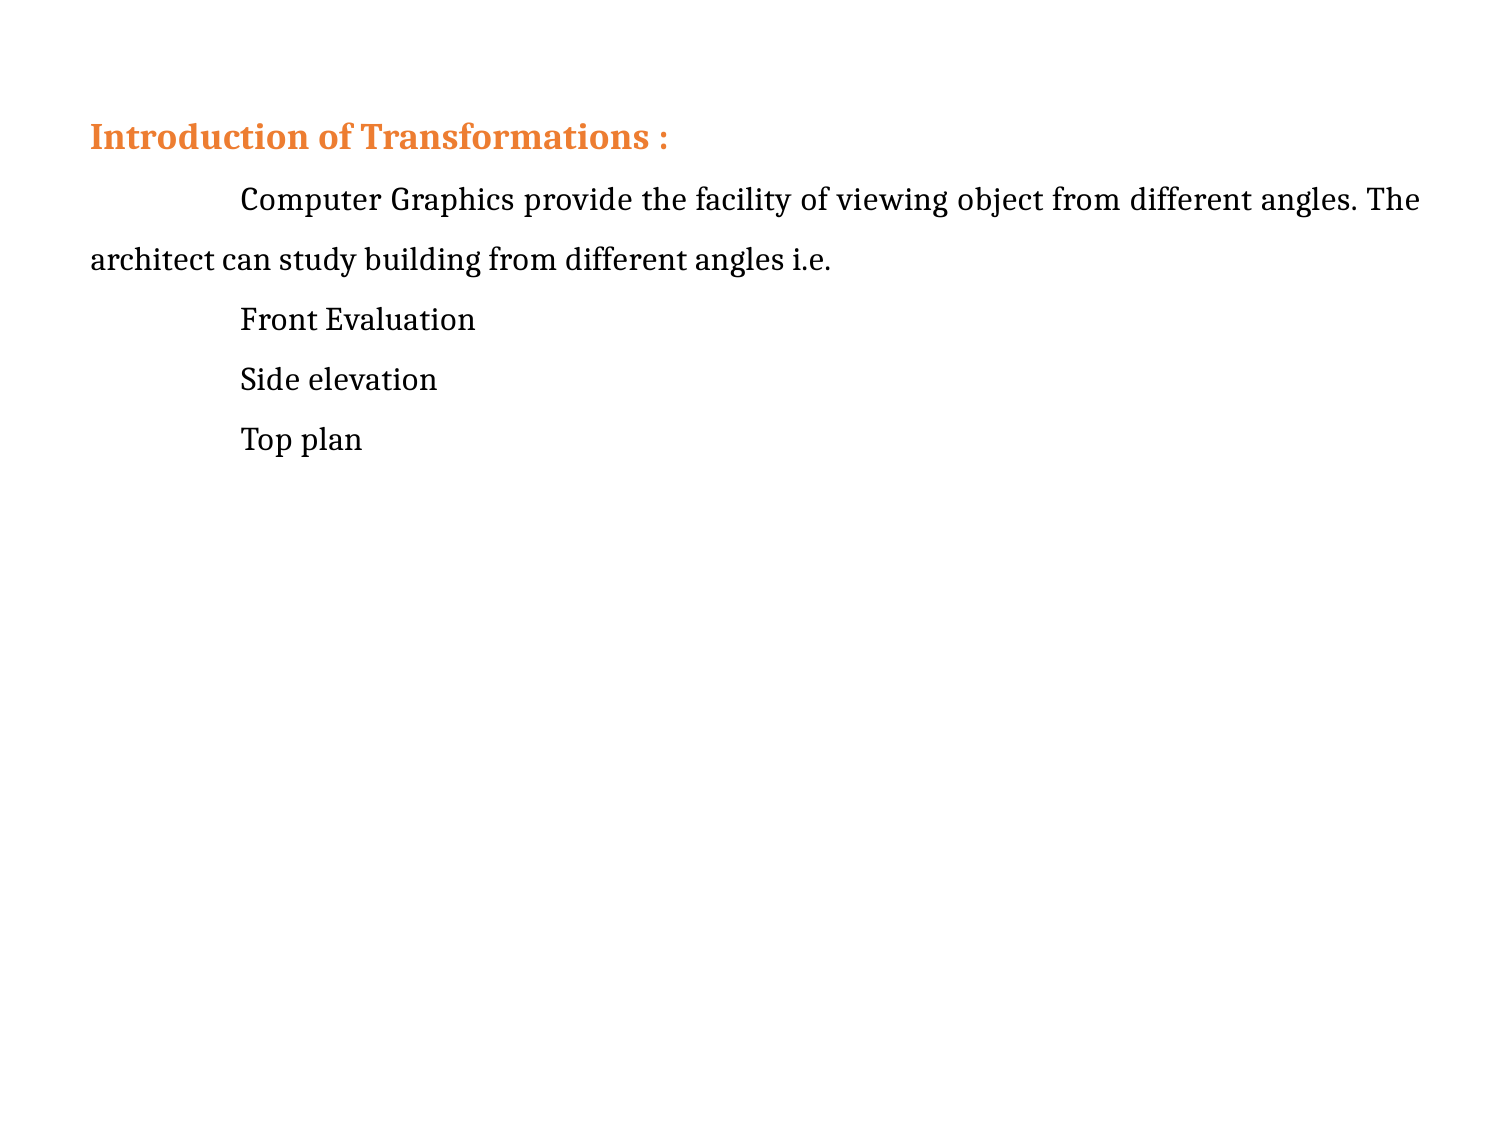

Introduction of Transformations :
	Computer Graphics provide the facility of viewing object from different angles. The architect can study building from different angles i.e.
	Front Evaluation
	Side elevation
	Top plan